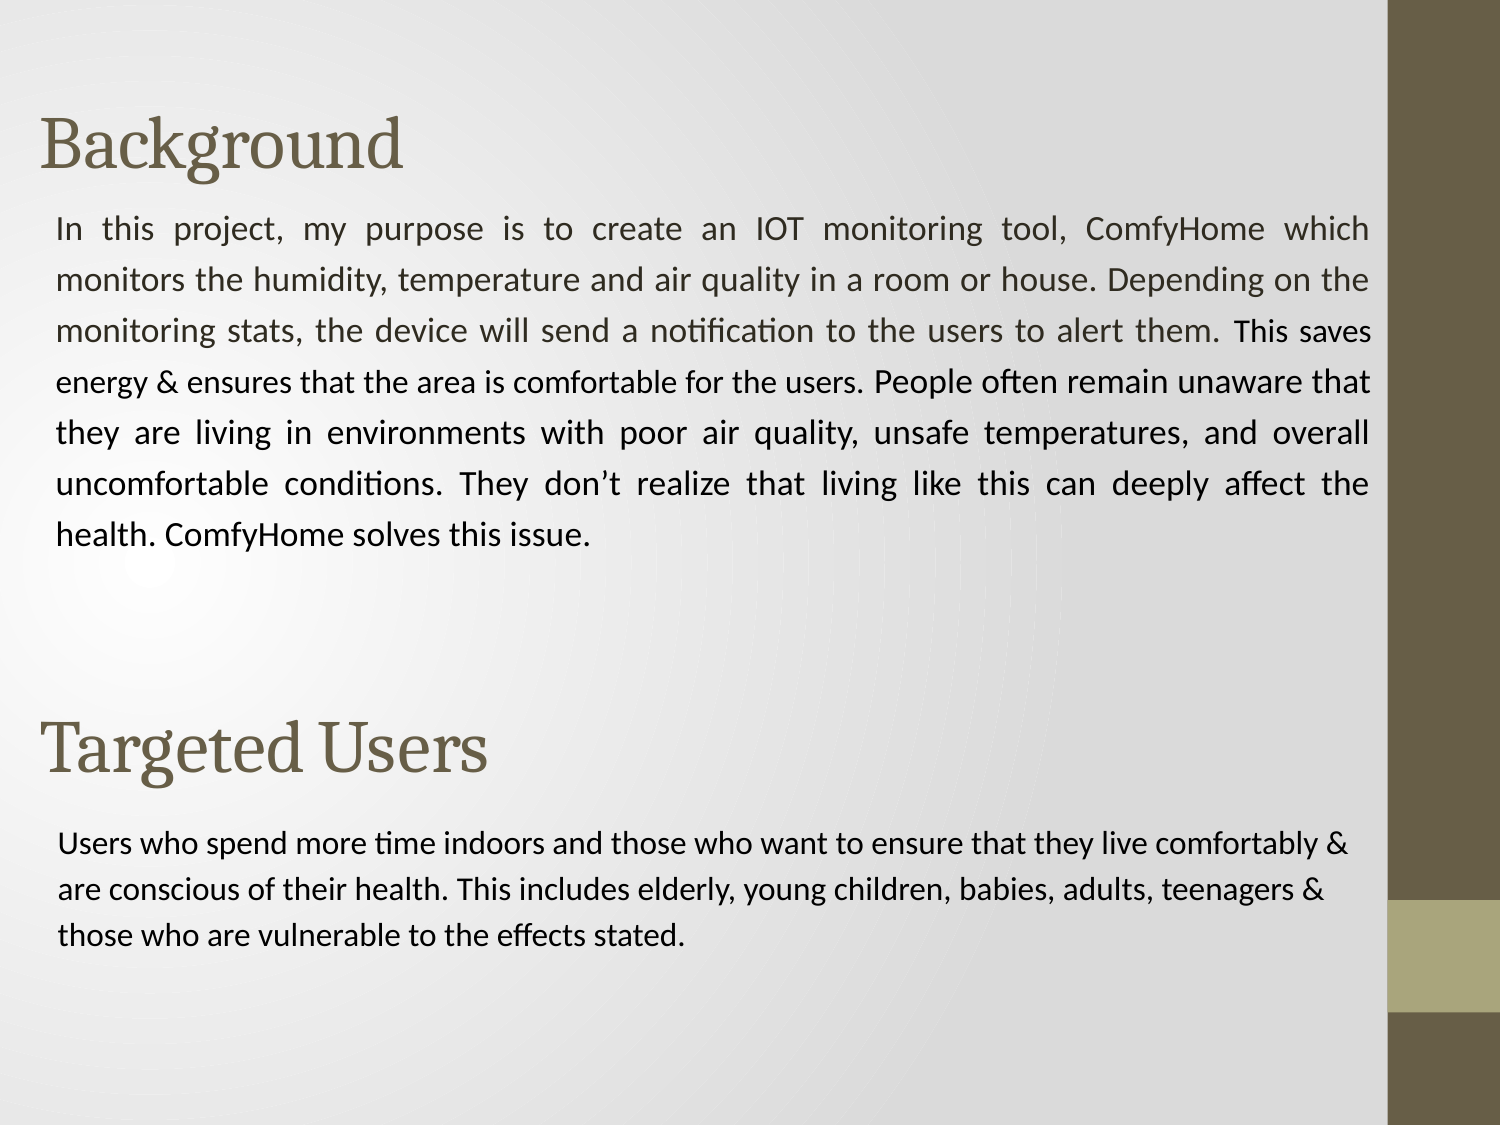

# Background
In this project, my purpose is to create an IOT monitoring tool, ComfyHome which monitors the humidity, temperature and air quality in a room or house. Depending on the monitoring stats, the device will send a notification to the users to alert them. This saves energy & ensures that the area is comfortable for the users. People often remain unaware that they are living in environments with poor air quality, unsafe temperatures, and overall uncomfortable conditions. They don’t realize that living like this can deeply affect the health. ComfyHome solves this issue.
Targeted Users
Users who spend more time indoors and those who want to ensure that they live comfortably & are conscious of their health. This includes elderly, young children, babies, adults, teenagers & those who are vulnerable to the effects stated.